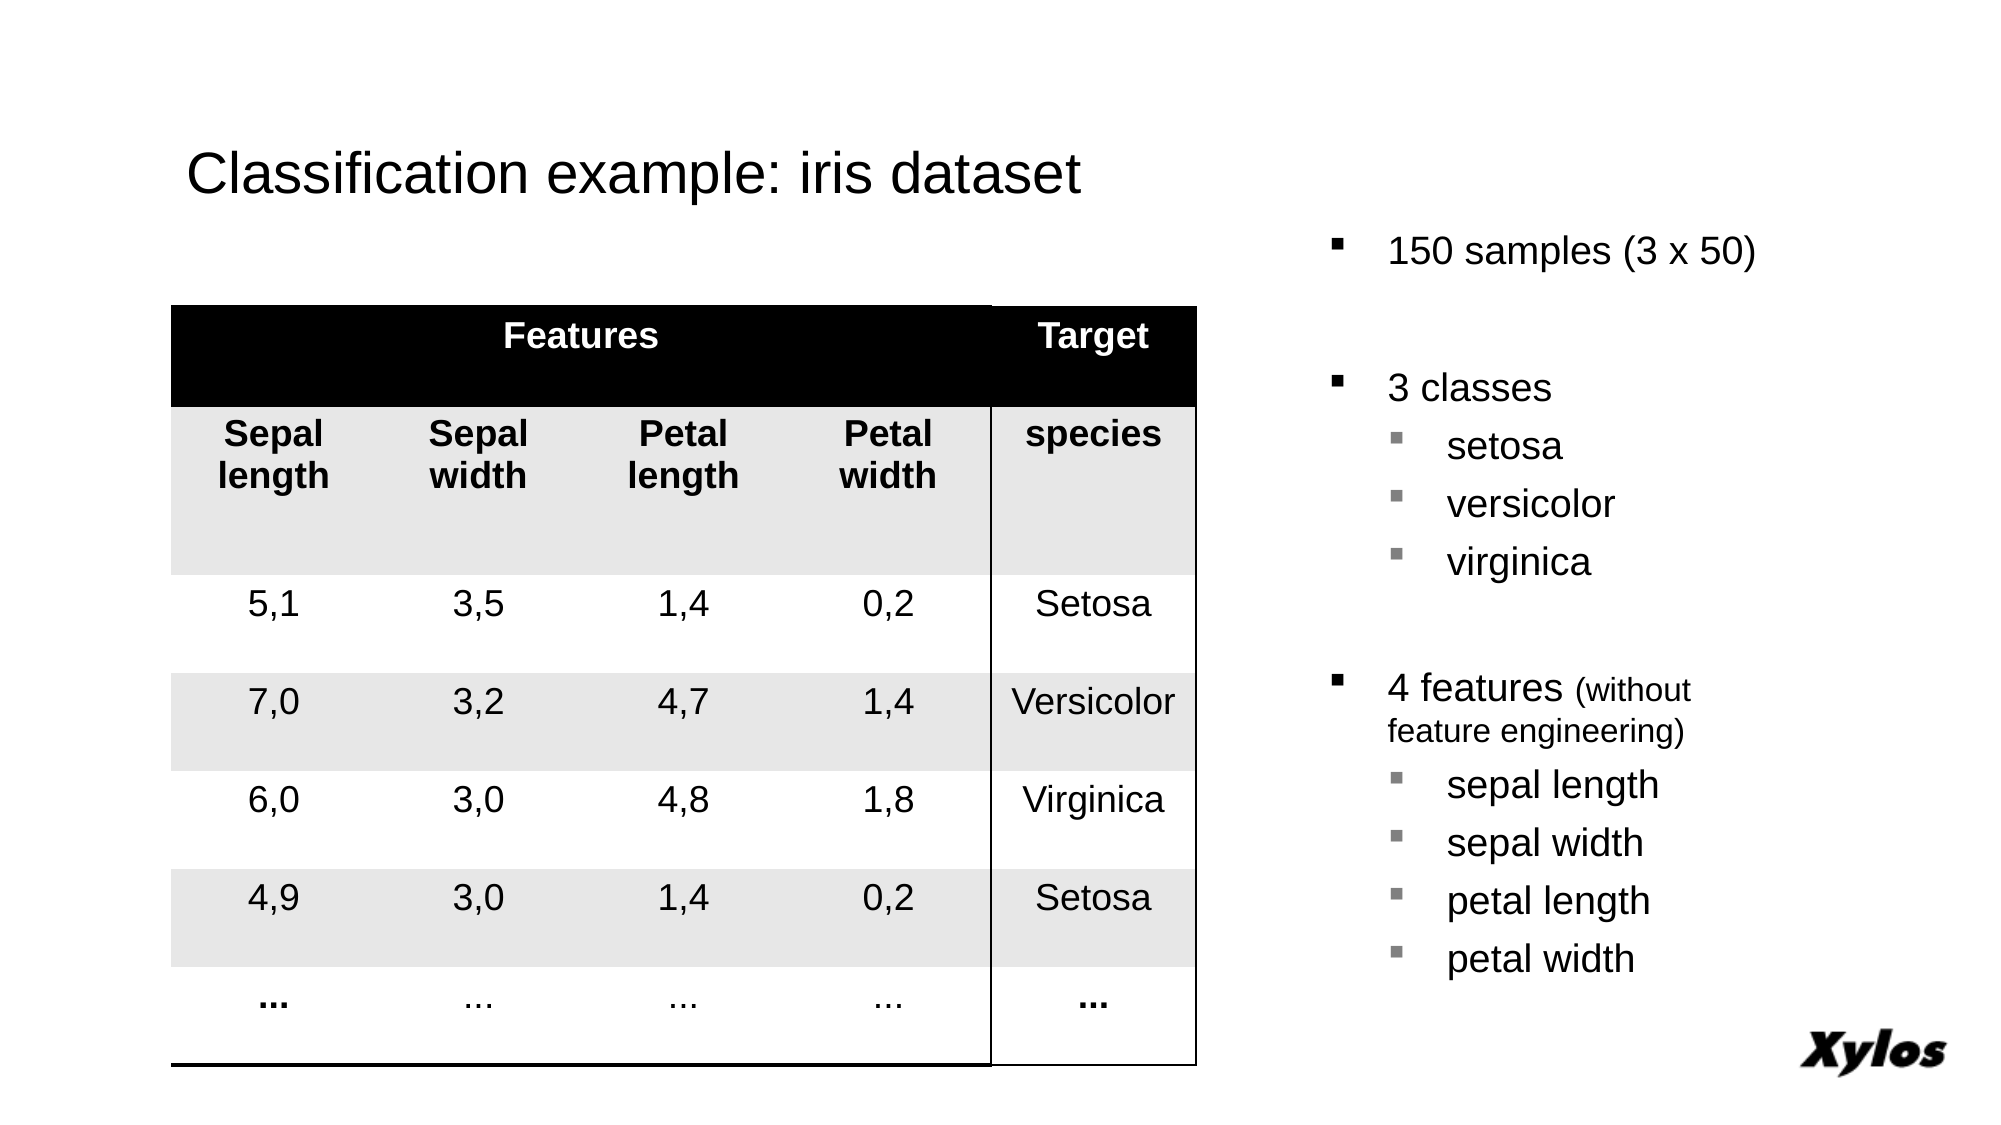

# Classification example: iris dataset
150 samples (3 x 50)

3 classes
setosa
versicolor
virginica

4 features (without feature engineering)
sepal length
sepal width
petal length
petal width

| Features |  |  |  | Target |
| --- | --- | --- | --- | --- |
| Sepal length | Sepal width | Petal length | Petal width | species |
| 5,1 | 3,5 | 1,4 | 0,2 | Setosa |
| 7,0 | 3,2 | 4,7 | 1,4 | Versicolor |
| 6,0 | 3,0 | 4,8 | 1,8 | Virginica |
| 4,9 | 3,0 | 1,4 | 0,2 | Setosa |
| ... | ... | ... | ... | ... |